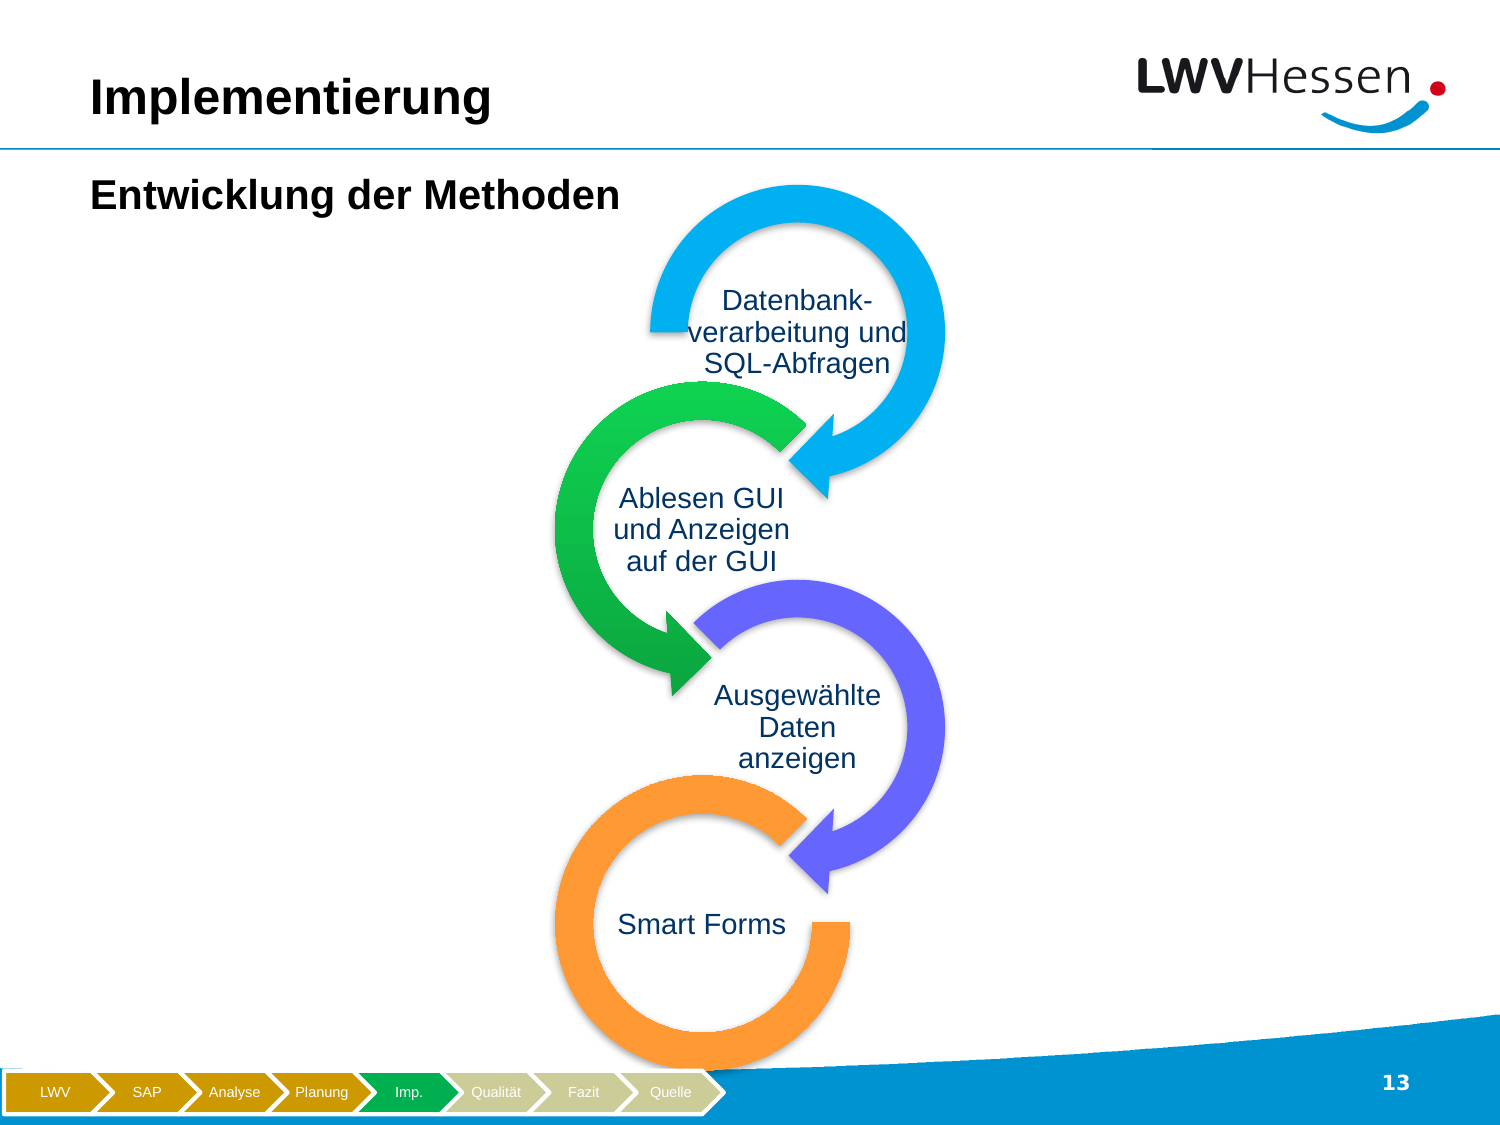

Implementierung
Entwicklung der Methoden

Datenbank-verarbeitung und SQL-Abfragen
Ablesen GUI und Anzeigen auf der GUI
Ausgewählte Daten anzeigen
Smart Forms
LWV
SAP
Analyse
Planung
Imp.
Qualität
Fazit
Quelle